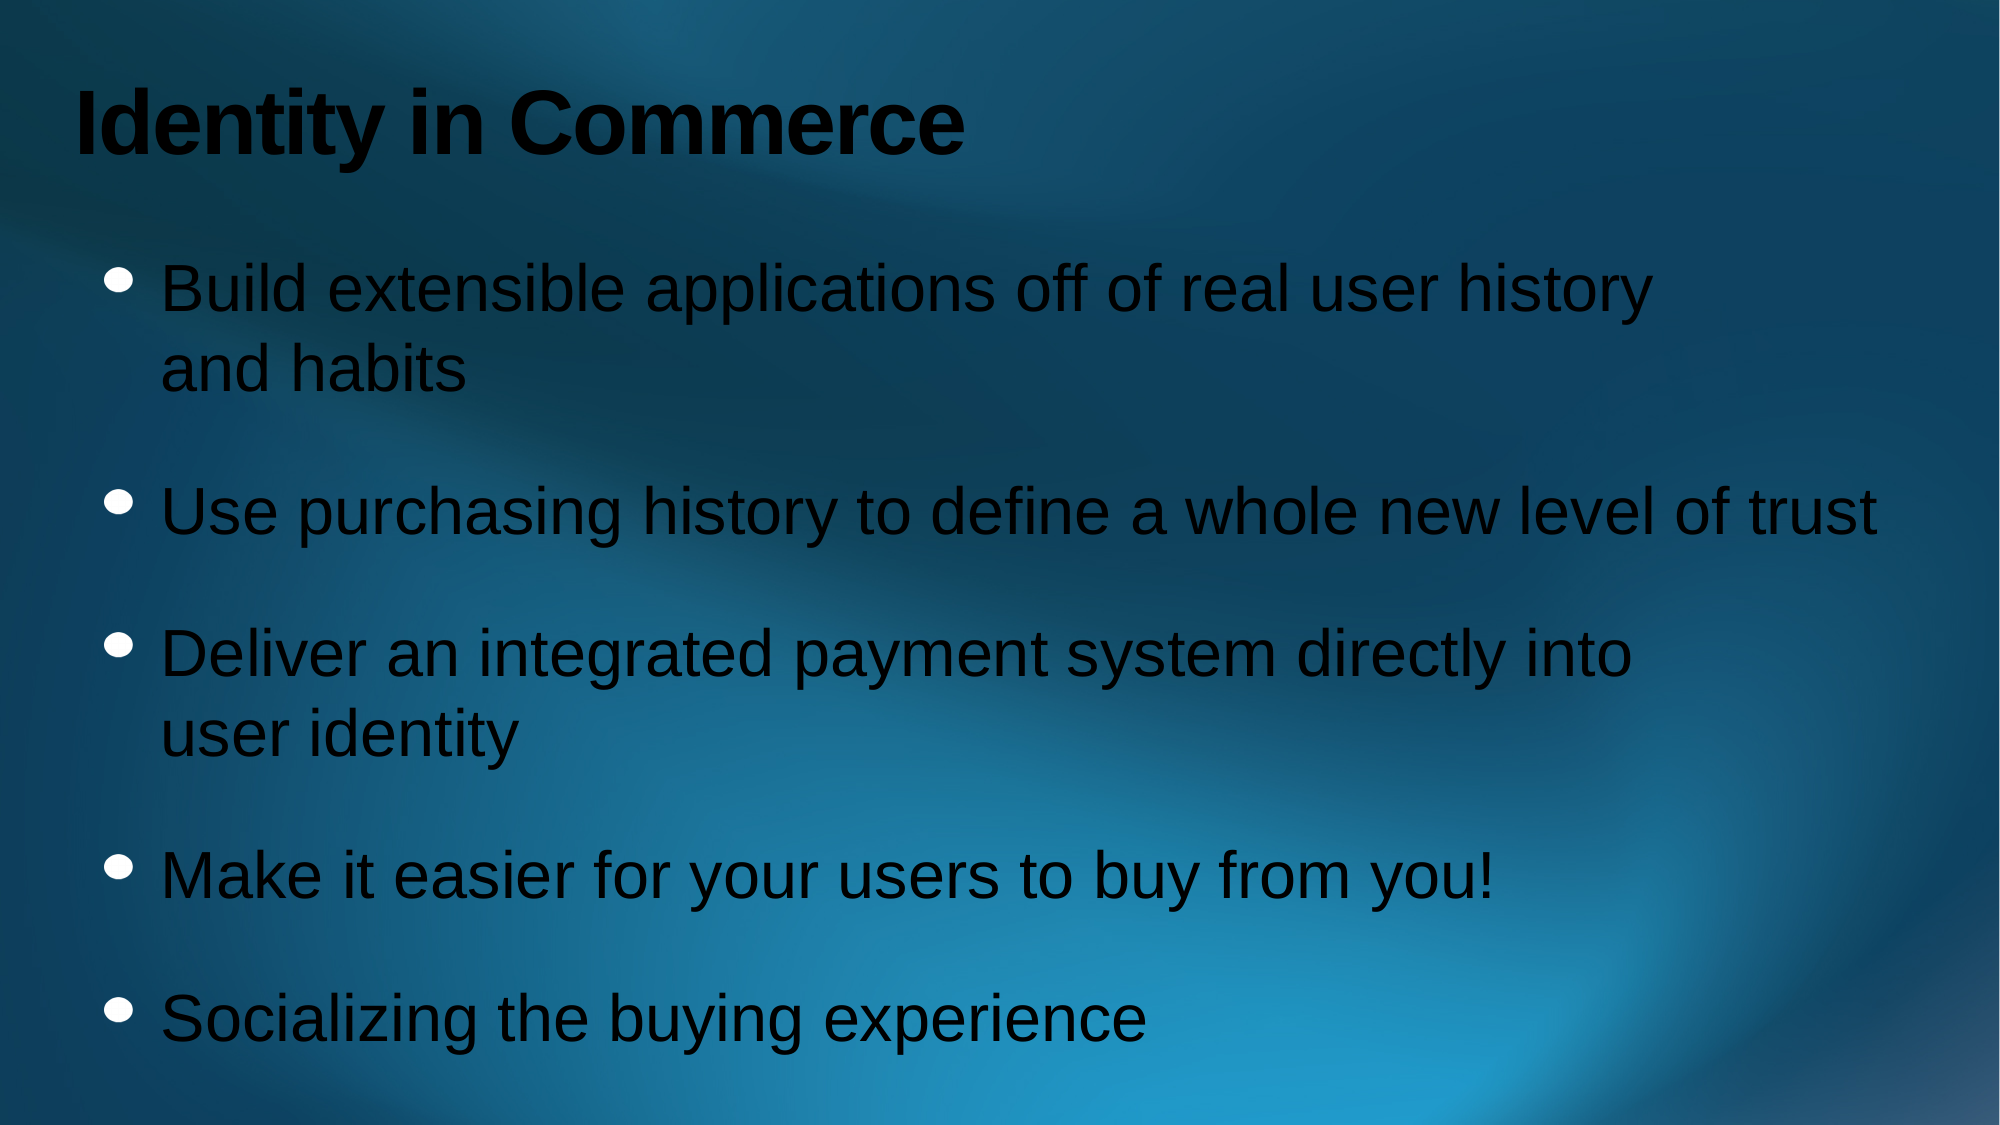

# Identity in Commerce
Build extensible applications off of real user history
and habits
Use purchasing history to define a whole new level of trust
Deliver an integrated payment system directly into
user identity
Make it easier for your users to buy from you!
Socializing the buying experience